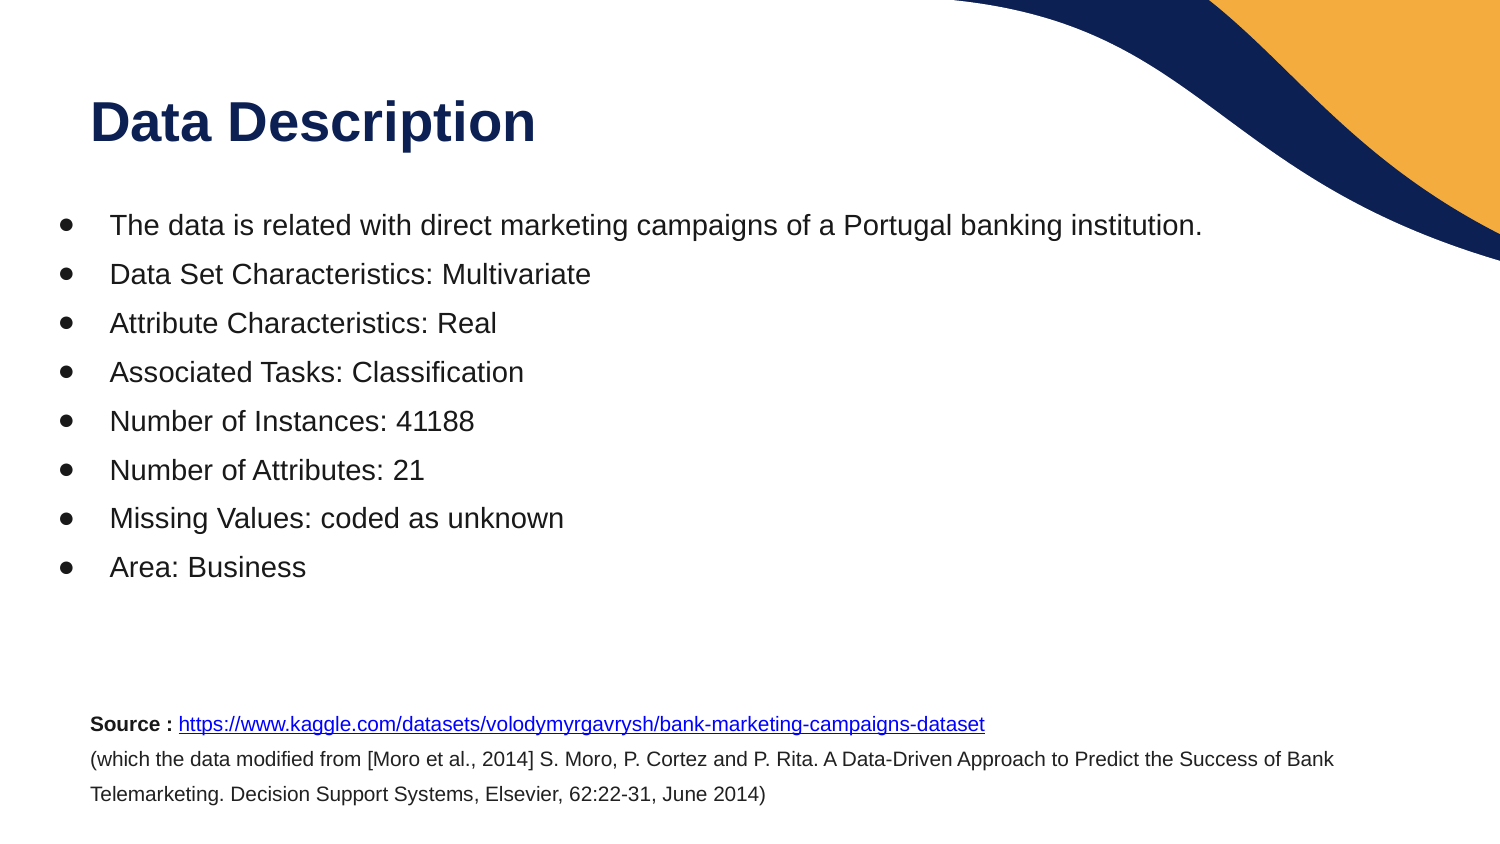

Data Description
The data is related with direct marketing campaigns of a Portugal banking institution.
Data Set Characteristics: Multivariate
Attribute Characteristics: Real
Associated Tasks: Classification
Number of Instances: 41188
Number of Attributes: 21
Missing Values: coded as unknown
Area: Business
Source : https://www.kaggle.com/datasets/volodymyrgavrysh/bank-marketing-campaigns-dataset
(which the data modified from [Moro et al., 2014] S. Moro, P. Cortez and P. Rita. A Data-Driven Approach to Predict the Success of Bank Telemarketing. Decision Support Systems, Elsevier, 62:22-31, June 2014)